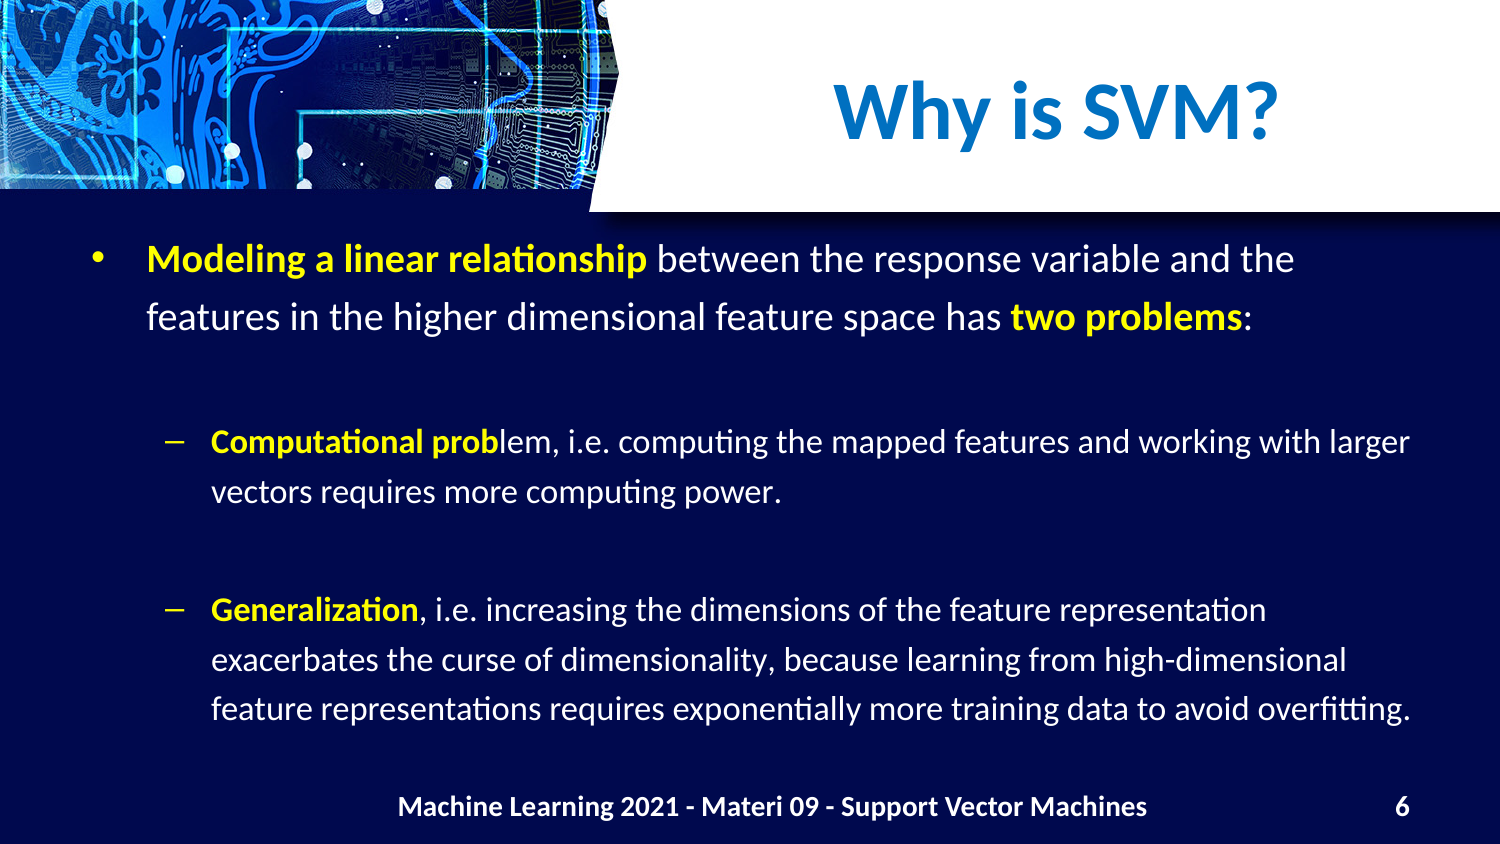

# Why is SVM?
Modeling a linear relationship between the response variable and the features in the higher dimensional feature space has two problems:

Computational problem, i.e. computing the mapped features and working with larger vectors requires more computing power.

Generalization, i.e. increasing the dimensions of the feature representation exacerbates the curse of dimensionality, because learning from high-dimensional feature representations requires exponentially more training data to avoid overfitting.
Machine Learning 2021 - Materi 09 - Support Vector Machines
6